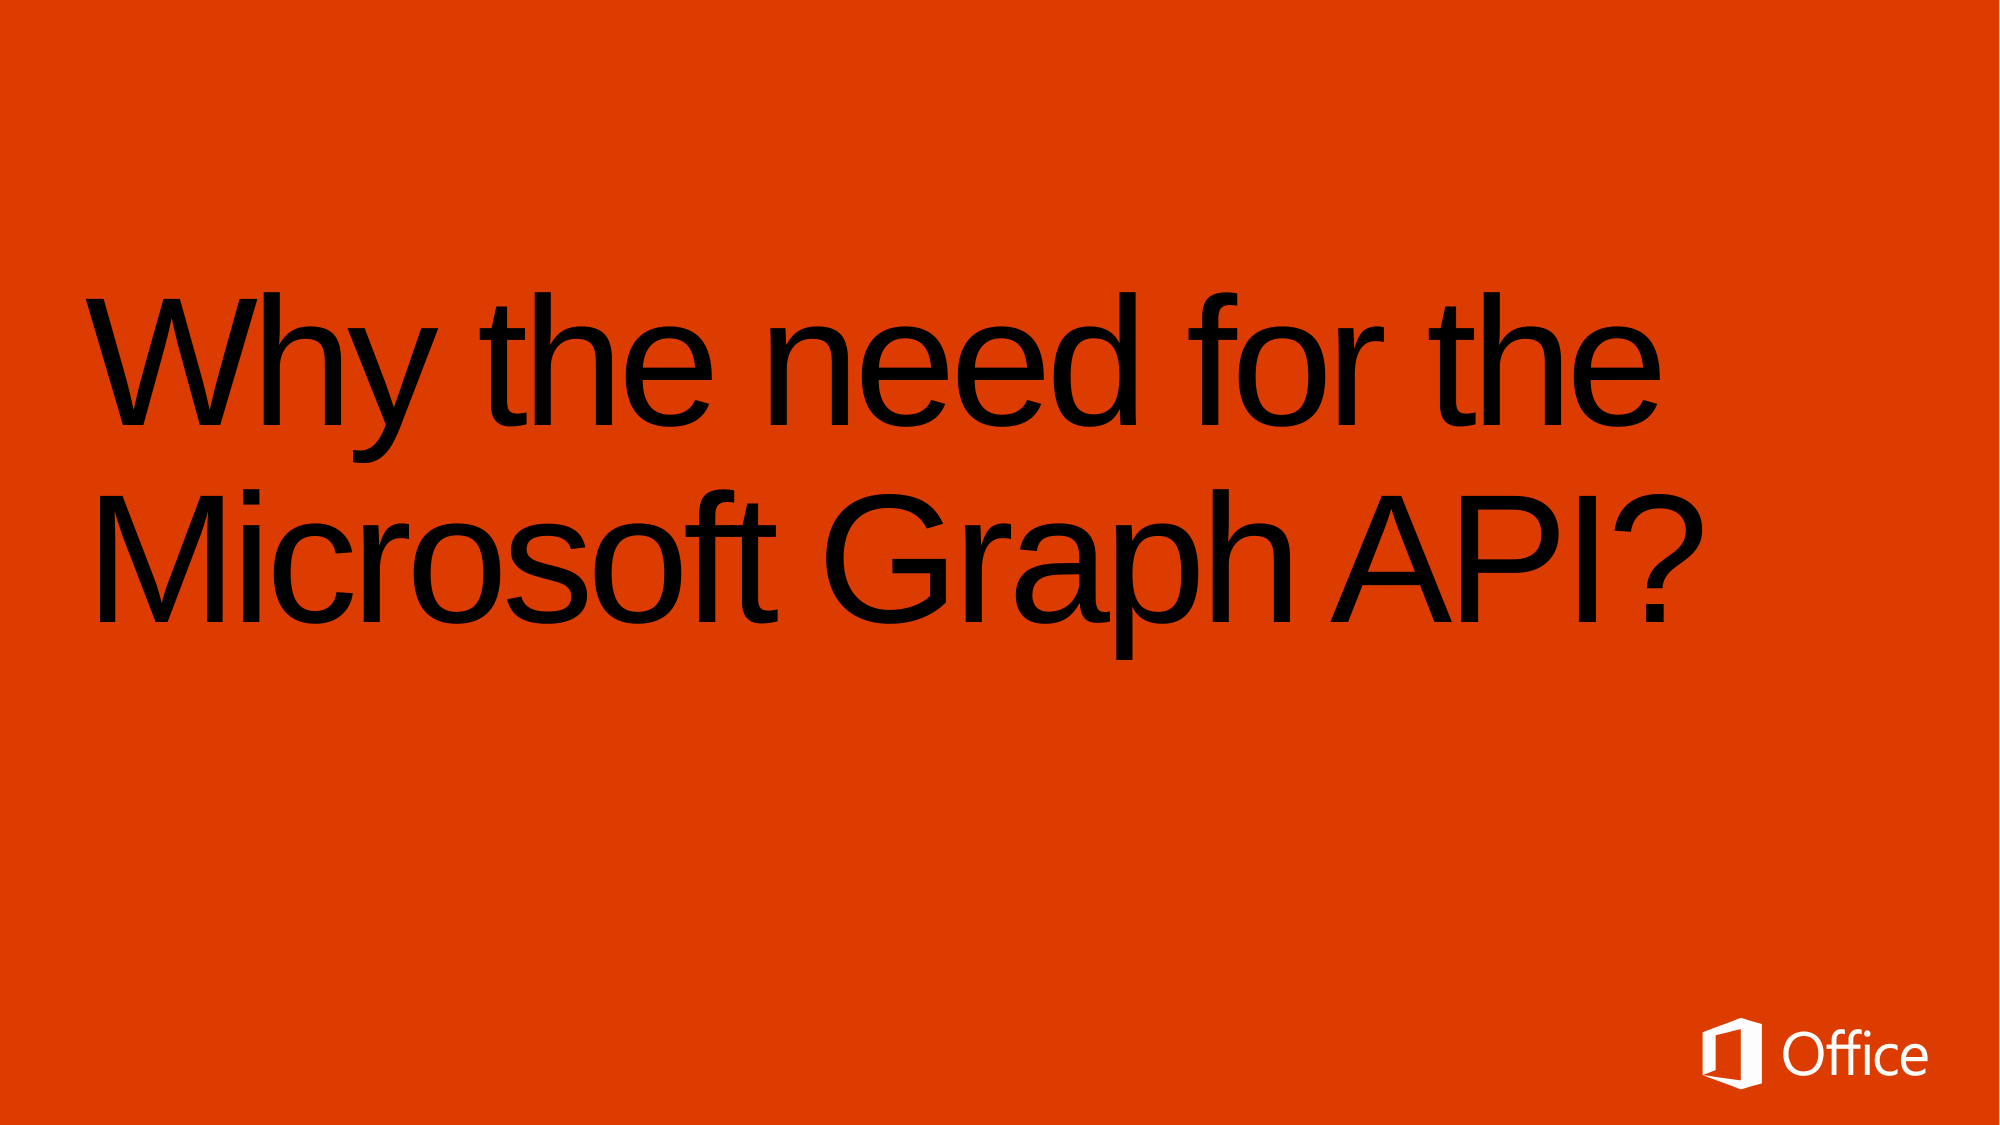

# Why the need for the Microsoft Graph API?